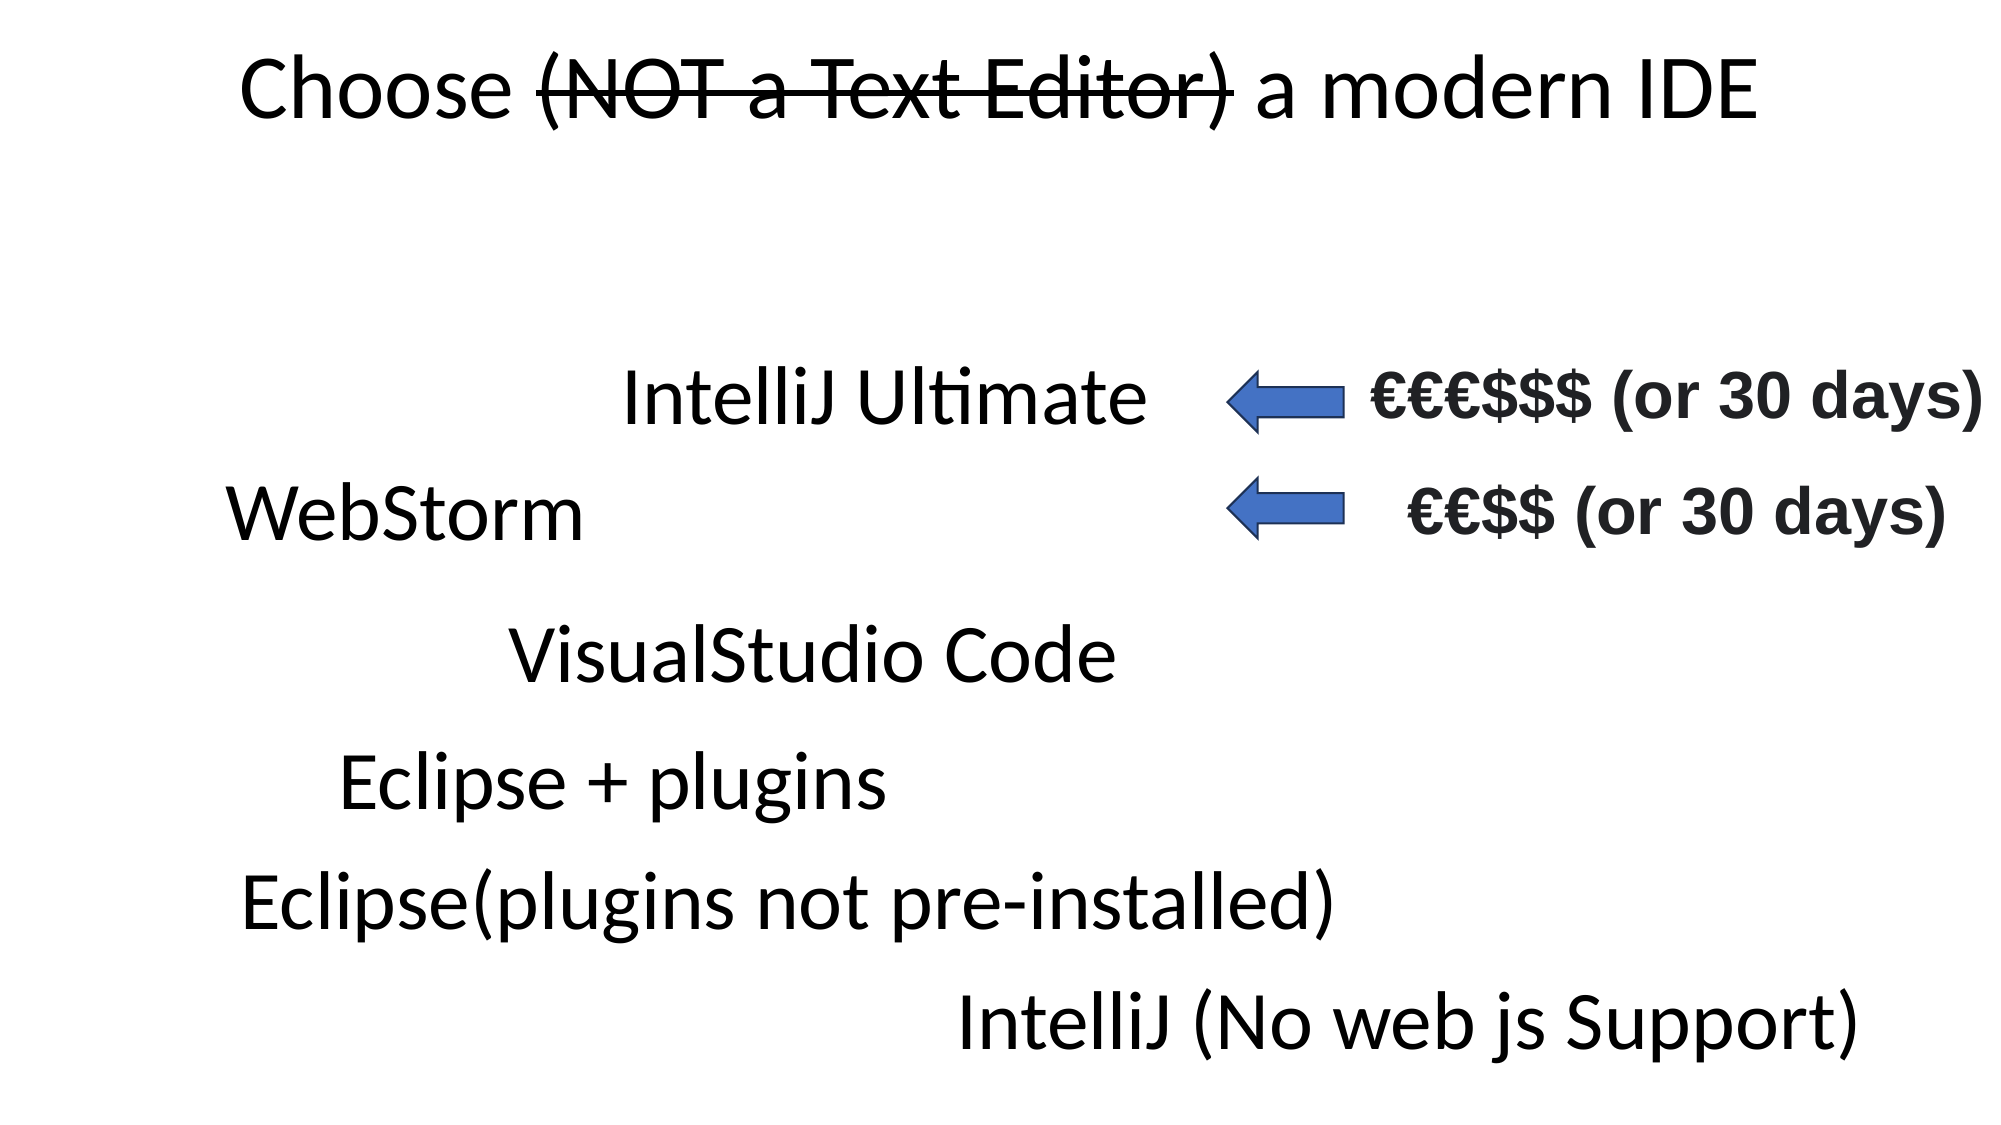

# Choose (NOT a Text Editor) a modern IDE
IntelliJ Ultimate
€€€$$$ (or 30 days)

WebStorm

€€$$ (or 30 days)
VisualStudio Code
Eclipse + plugins
Eclipse(plugins not pre-installed)
IntelliJ (No web js Support)